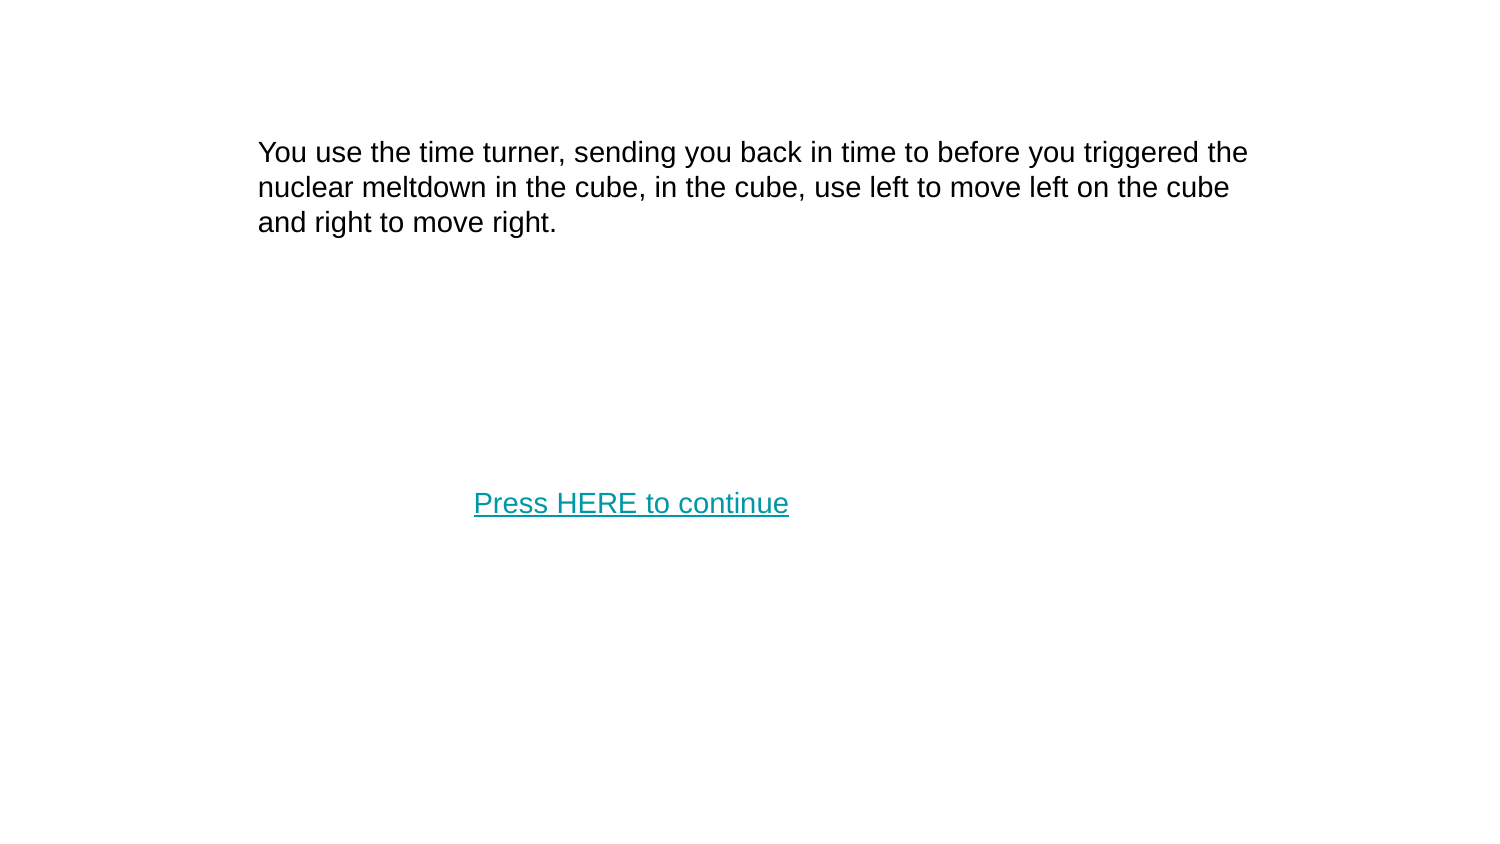

You use the time turner, sending you back in time to before you triggered the nuclear meltdown in the cube, in the cube, use left to move left on the cube and right to move right.
Press HERE to continue